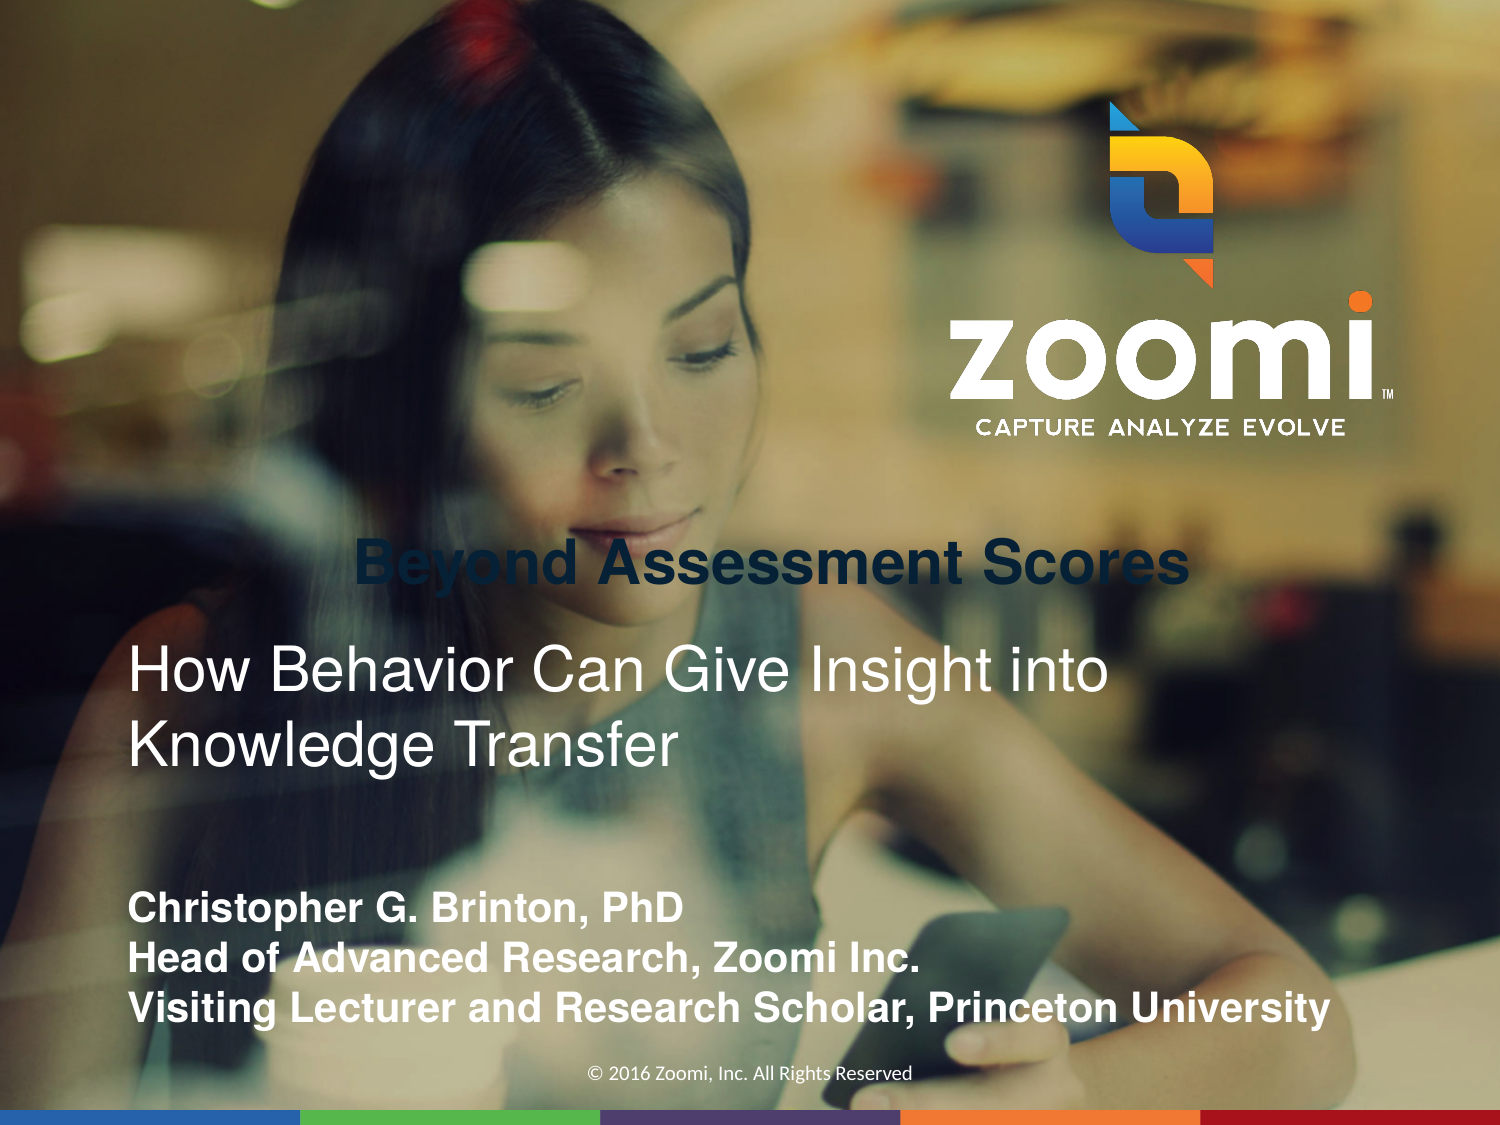

# Beyond Assessment Scores
How Behavior Can Give Insight into Knowledge Transfer
Christopher G. Brinton, PhD
Head of Advanced Research, Zoomi Inc.
Visiting Lecturer and Research Scholar, Princeton University
© 2016 Zoomi, Inc. All Rights Reserved